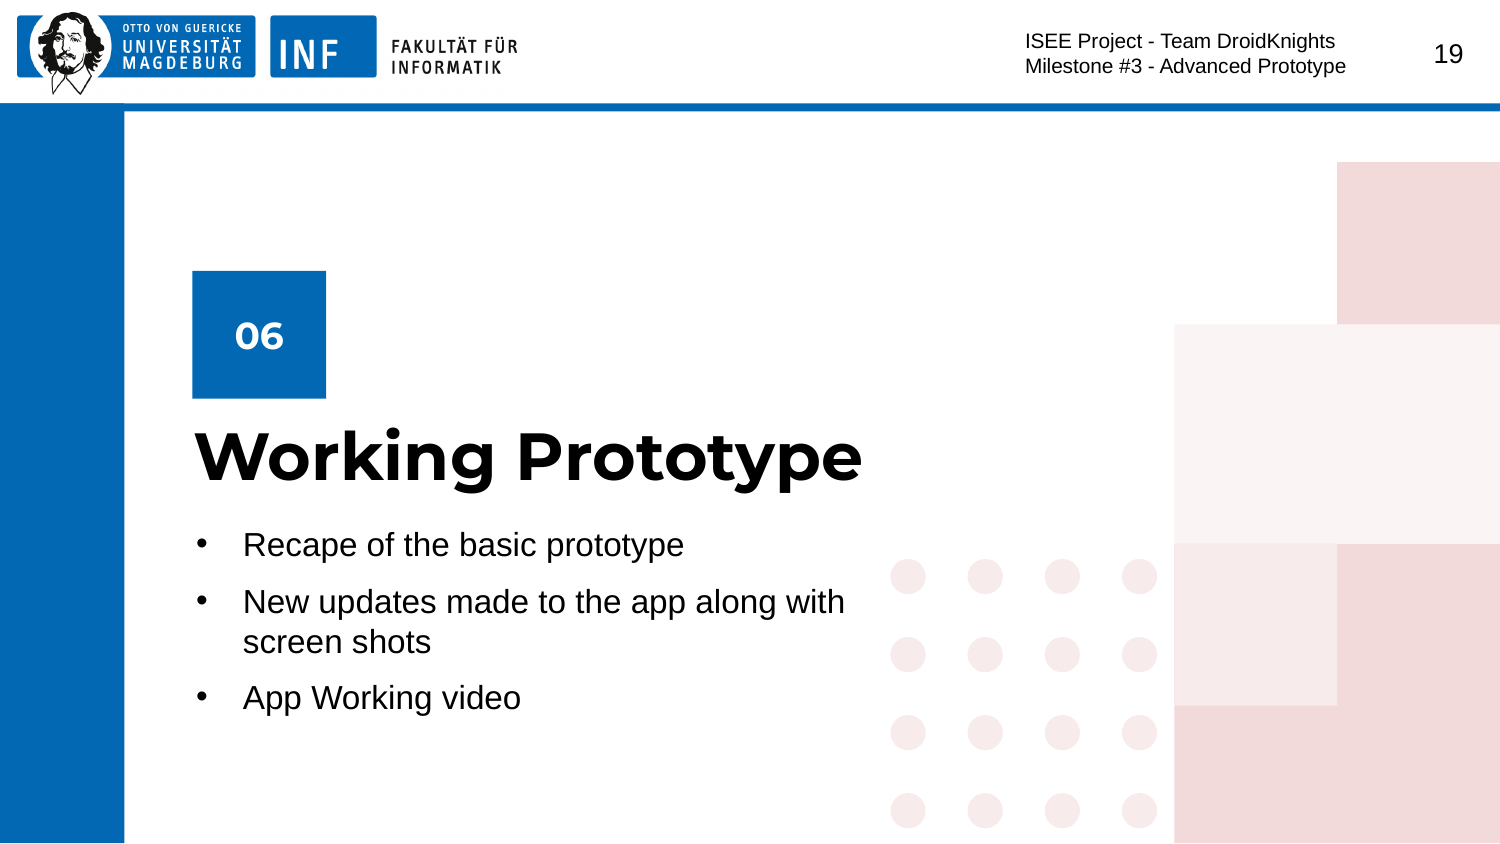

ISEE Project - Team DroidKnights
Milestone #3 - Advanced Prototype
19
06
# Working Prototype
Recape of the basic prototype
New updates made to the app along with screen shots
App Working video